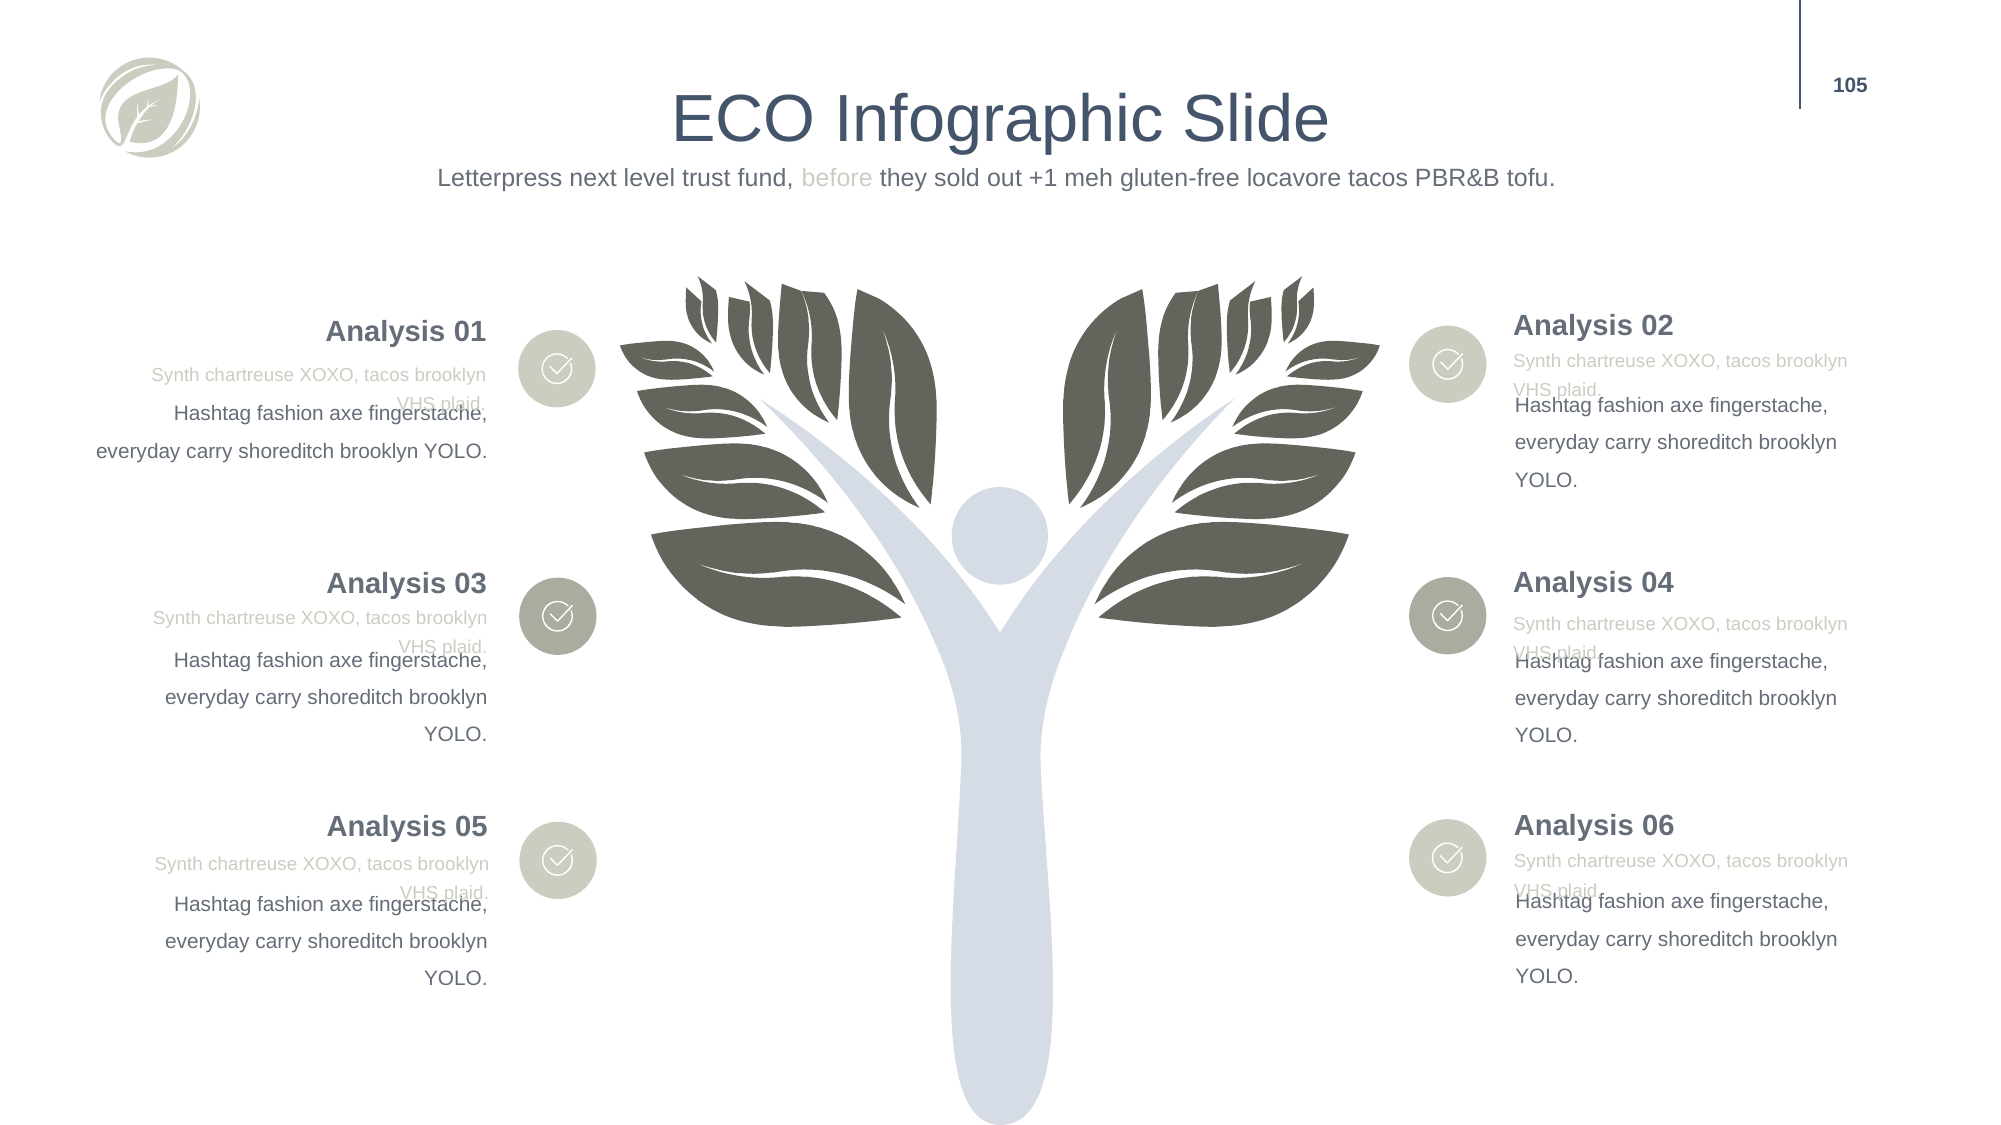

ECO Infographic Slide
Letterpress next level trust fund, before they sold out +1 meh gluten-free locavore tacos PBR&B tofu.

Analysis 02

Synth chartreuse XOXO, tacos brooklyn VHS plaid.
Hashtag fashion axe fingerstache, everyday carry shoreditch brooklyn YOLO.
Analysis 01

Synth chartreuse XOXO, tacos brooklyn VHS plaid.
Hashtag fashion axe fingerstache, everyday carry shoreditch brooklyn YOLO.
Analysis 04

Synth chartreuse XOXO, tacos brooklyn VHS plaid.
Hashtag fashion axe fingerstache, everyday carry shoreditch brooklyn YOLO.
Analysis 03

Synth chartreuse XOXO, tacos brooklyn VHS plaid.
Hashtag fashion axe fingerstache, everyday carry shoreditch brooklyn YOLO.
Analysis 06

Synth chartreuse XOXO, tacos brooklyn VHS plaid.
Hashtag fashion axe fingerstache, everyday carry shoreditch brooklyn YOLO.
Analysis 05

Synth chartreuse XOXO, tacos brooklyn VHS plaid.
Hashtag fashion axe fingerstache, everyday carry shoreditch brooklyn YOLO.